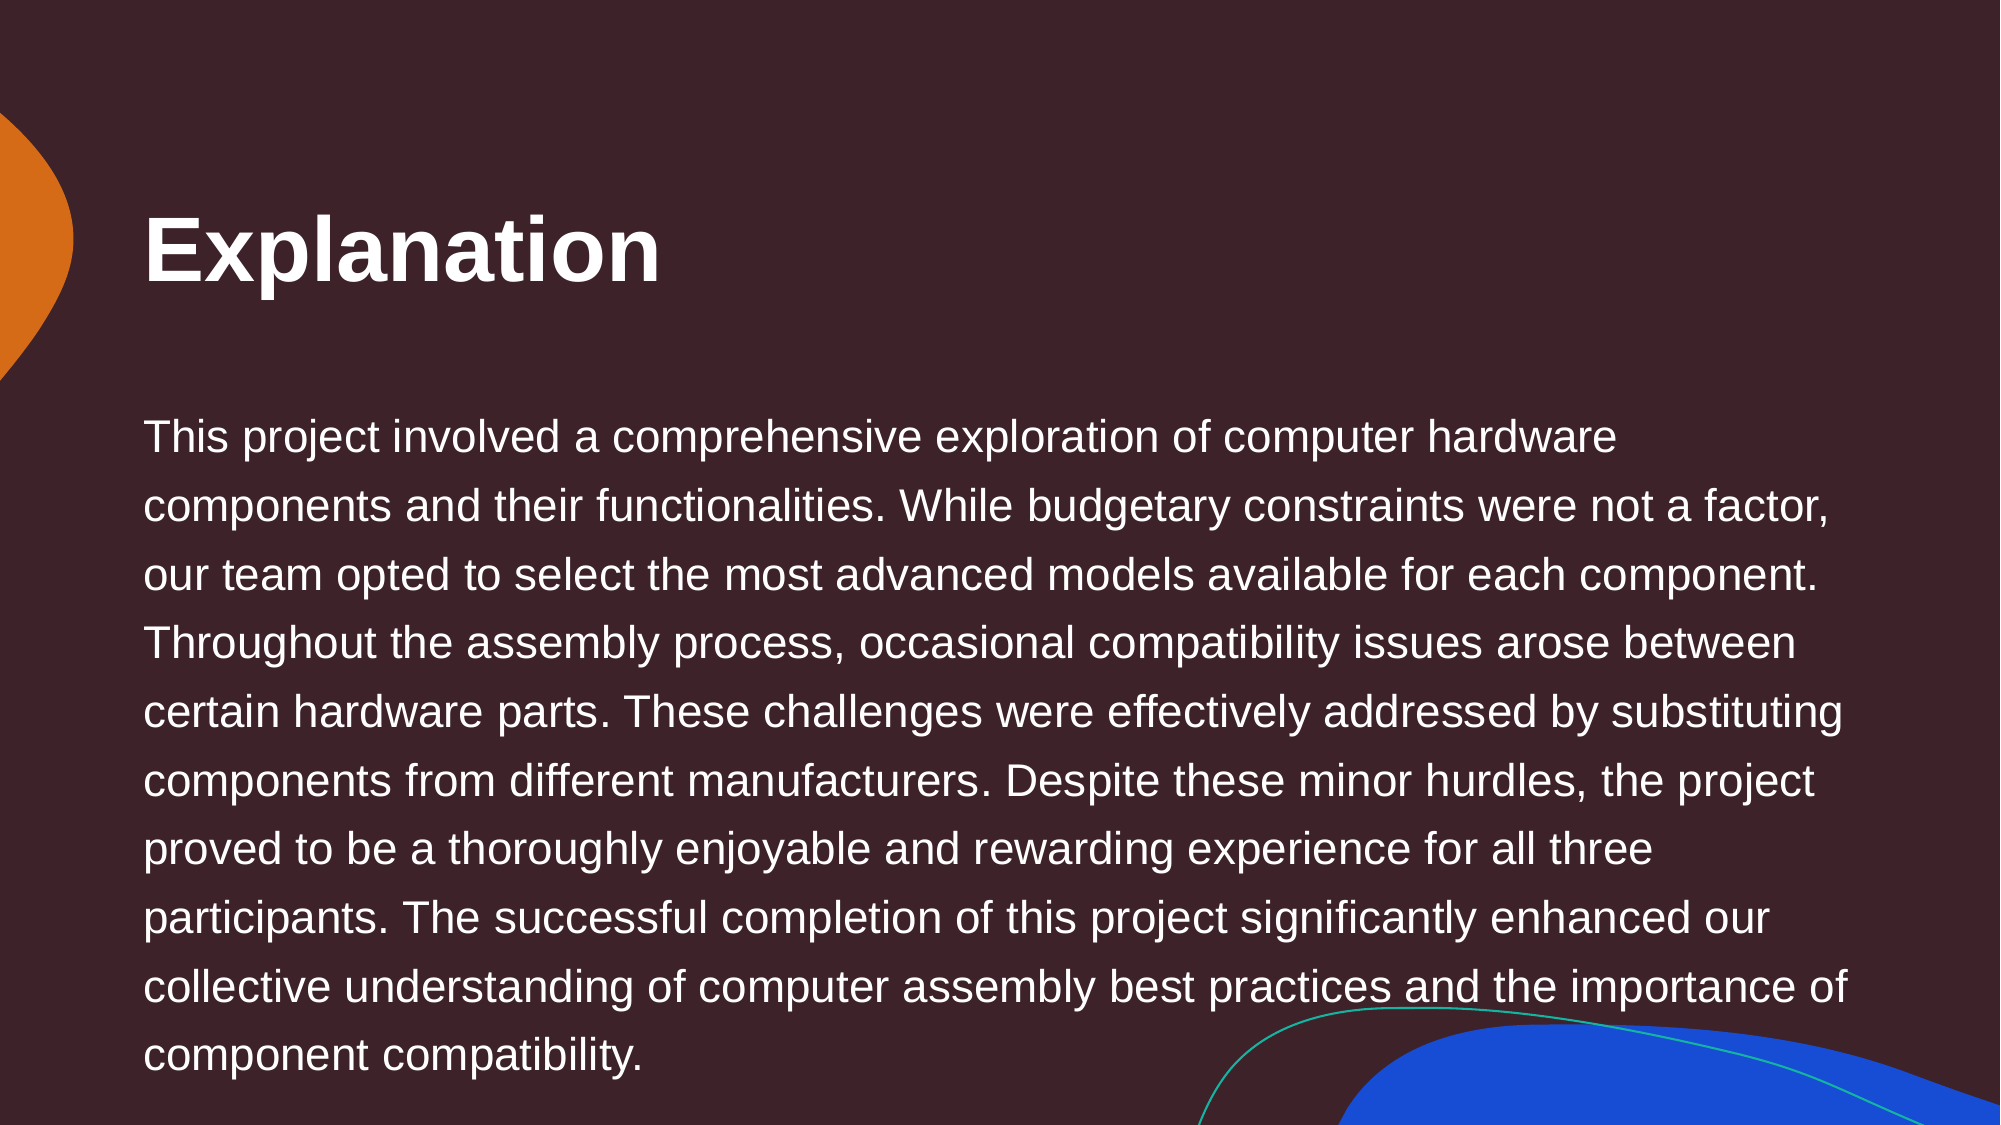

# Explanation
This project involved a comprehensive exploration of computer hardware components and their functionalities. While budgetary constraints were not a factor, our team opted to select the most advanced models available for each component. Throughout the assembly process, occasional compatibility issues arose between certain hardware parts. These challenges were effectively addressed by substituting components from different manufacturers. Despite these minor hurdles, the project proved to be a thoroughly enjoyable and rewarding experience for all three participants. The successful completion of this project significantly enhanced our collective understanding of computer assembly best practices and the importance of component compatibility.